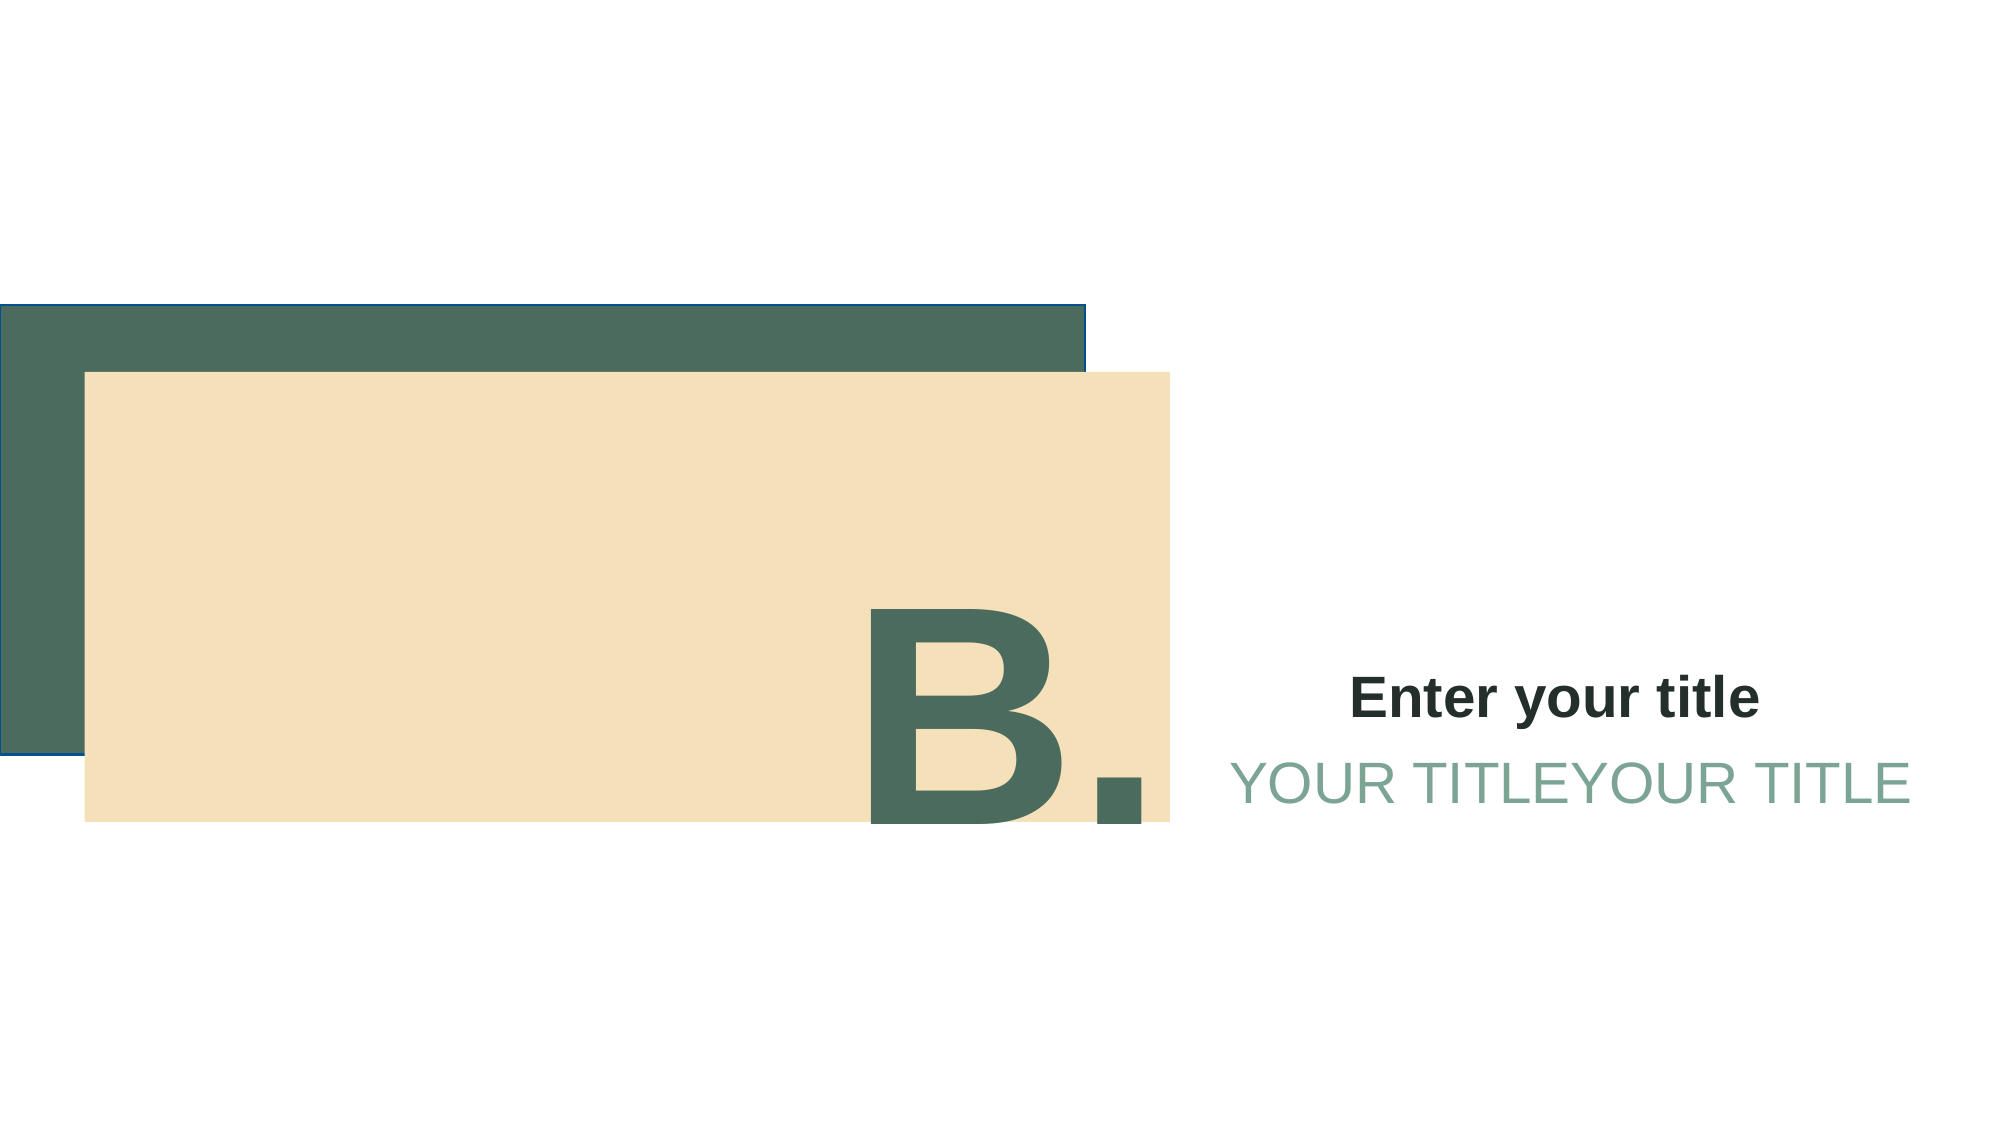

B.
Enter your title
YOUR TITLEYOUR TITLE